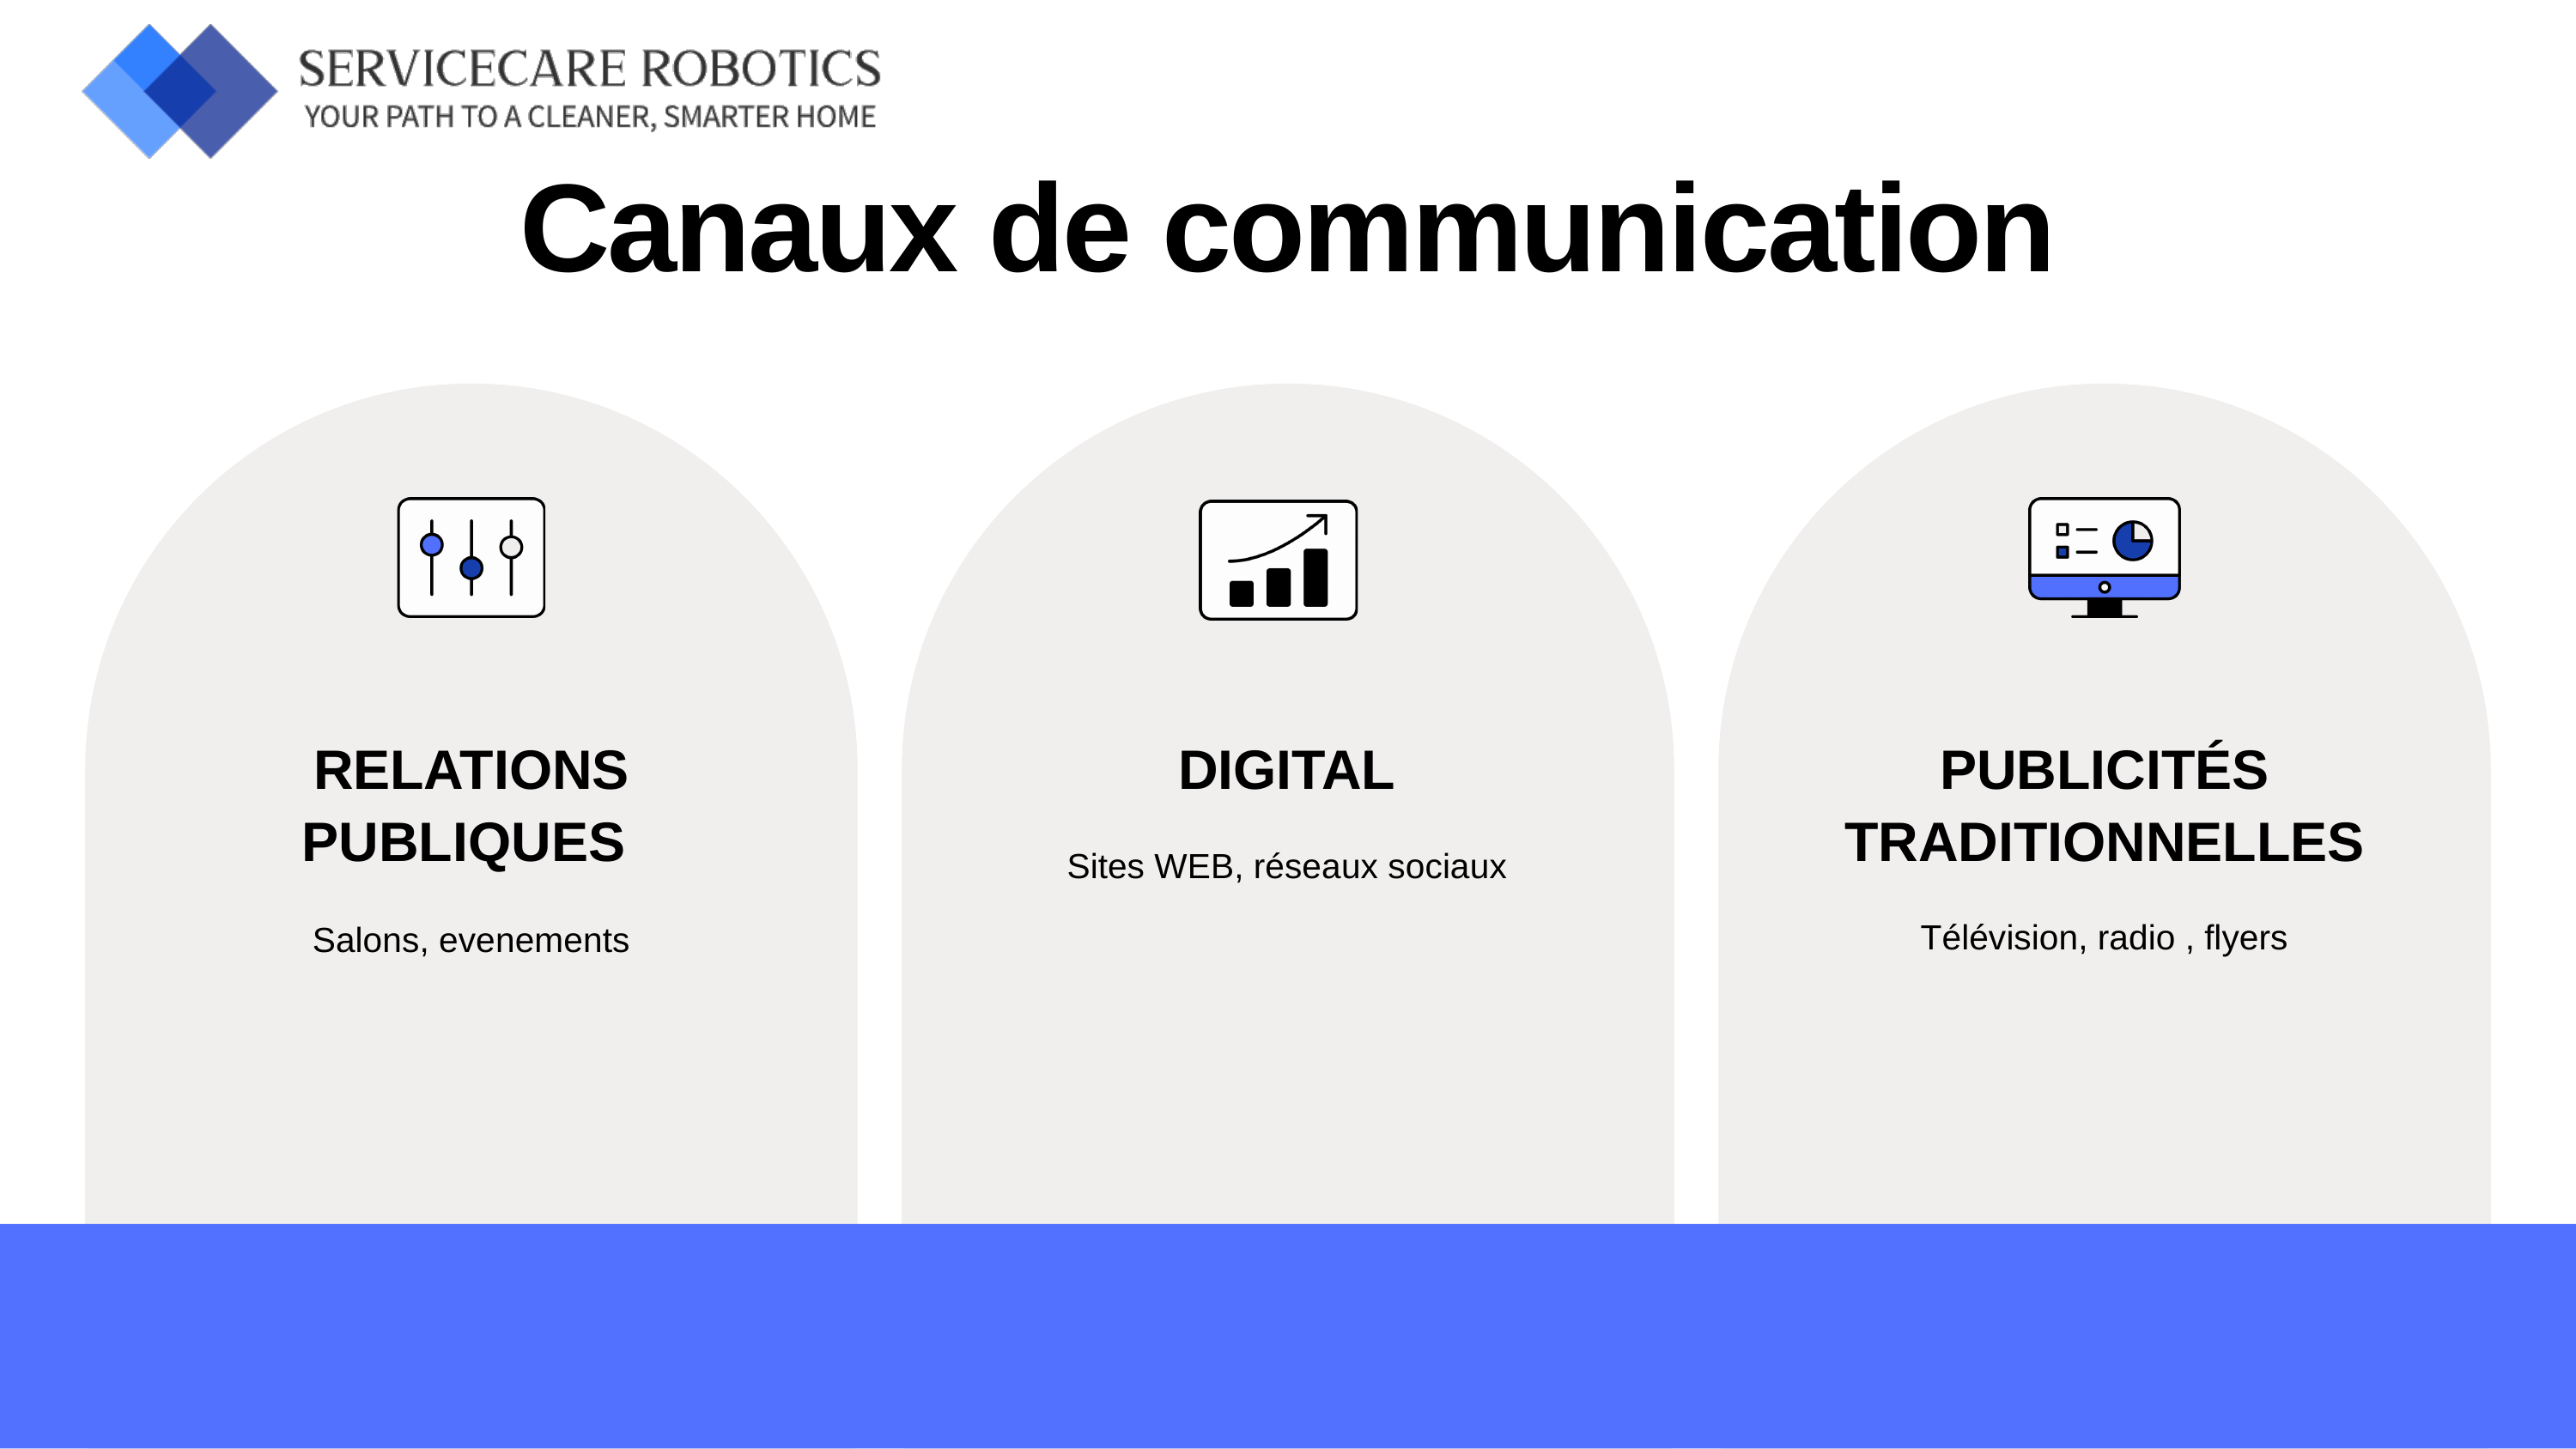

Canaux de communication

RELATIONS PUBLIQUES
Salons, evenements
DIGITAL
Sites WEB, réseaux sociaux
PUBLICITÉS TRADITIONNELLES
Télévision, radio , flyers